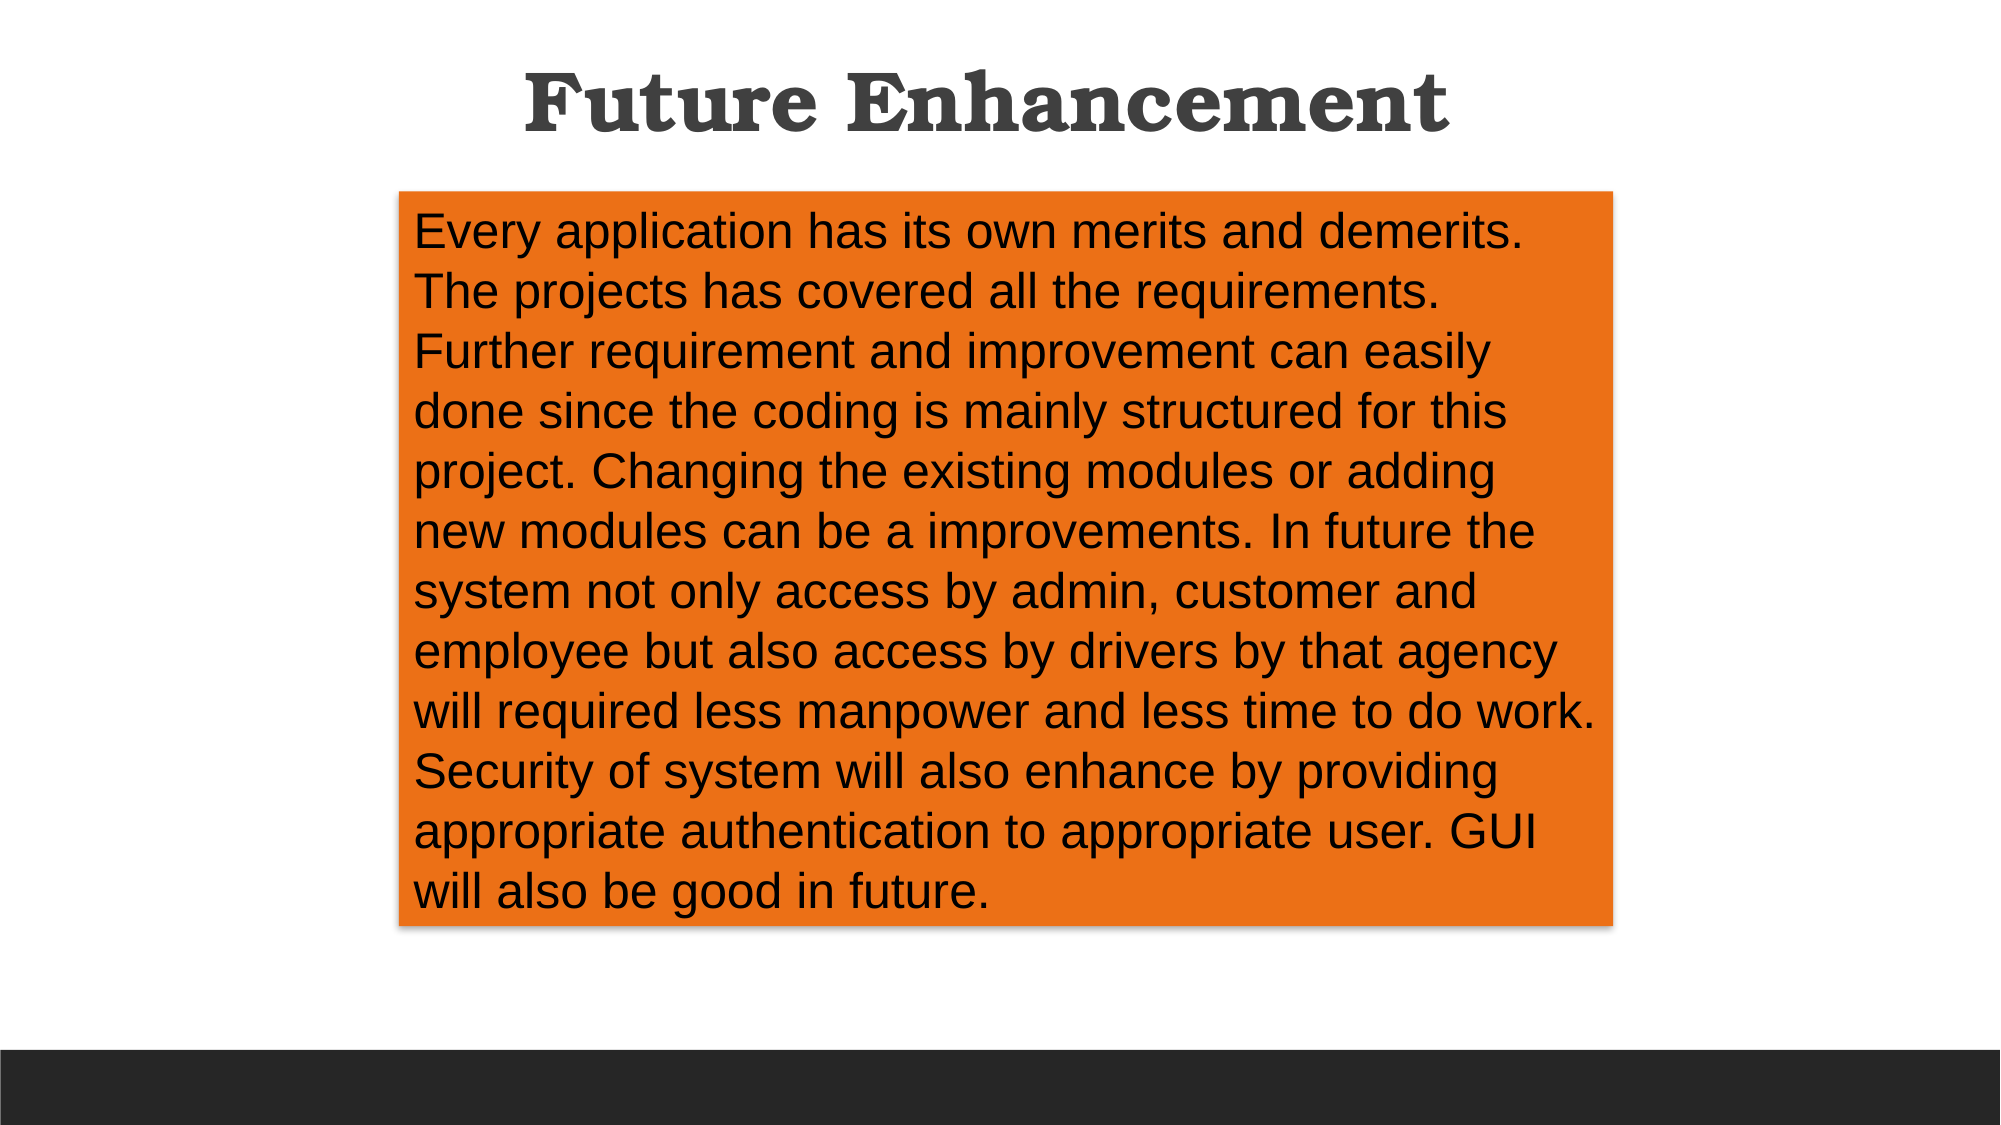

Future Enhancement
Every application has its own merits and demerits. The projects has covered all the requirements. Further requirement and improvement can easily done since the coding is mainly structured for this project. Changing the existing modules or adding new modules can be a improvements. In future the system not only access by admin, customer and employee but also access by drivers by that agency will required less manpower and less time to do work. Security of system will also enhance by providing appropriate authentication to appropriate user. GUI will also be good in future.